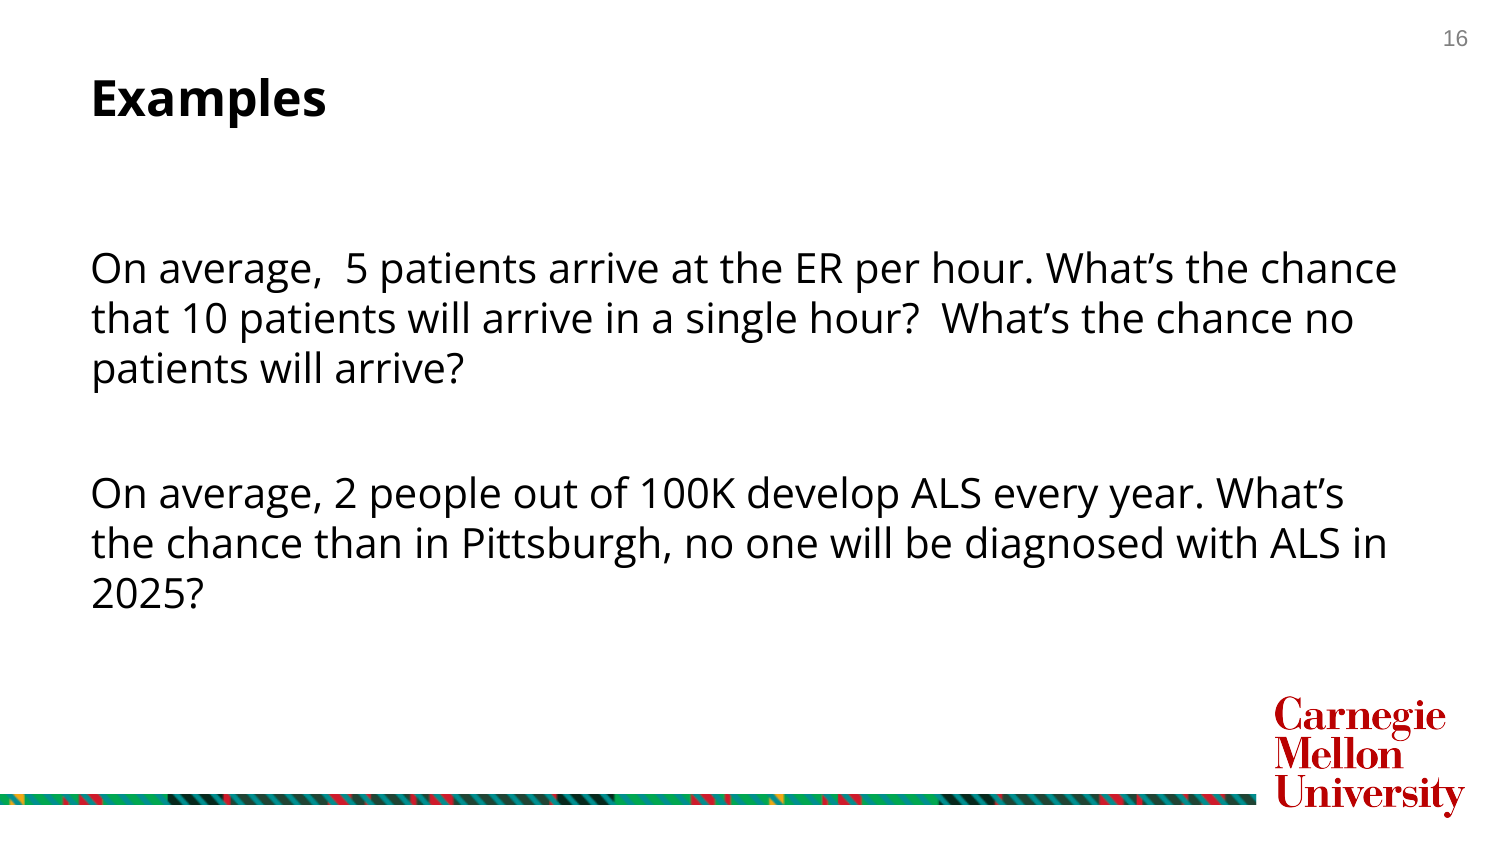

# Examples
On average,  5 patients arrive at the ER per hour. What’s the chance that 10 patients will arrive in a single hour?  What’s the chance no patients will arrive?

On average, 2 people out of 100K develop ALS every year. What’s the chance than in Pittsburgh, no one will be diagnosed with ALS in 2025?

16